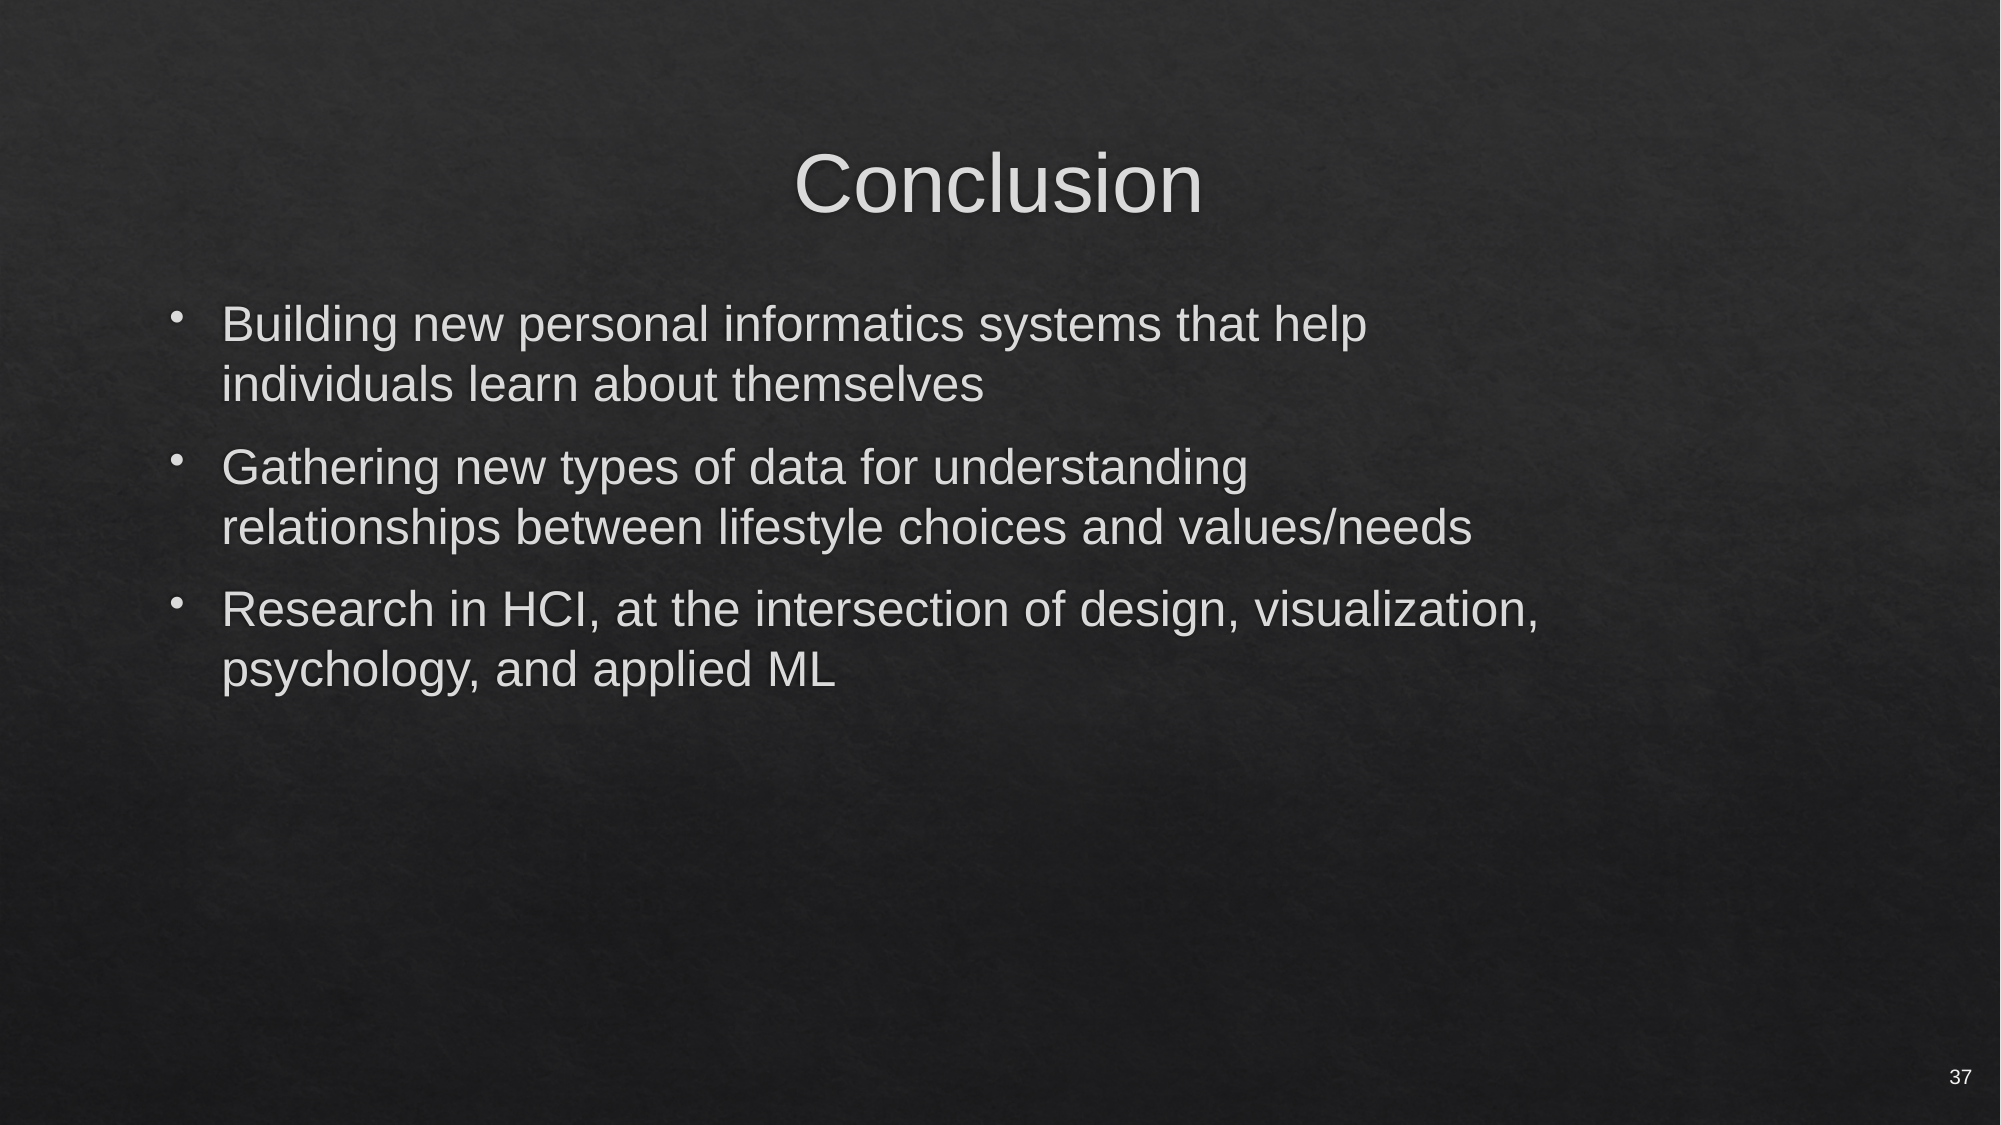

# Conclusion
Building new personal informatics systems that help individuals learn about themselves
Gathering new types of data for understanding relationships between lifestyle choices and values/needs
Research in HCI, at the intersection of design, visualization, psychology, and applied ML
37